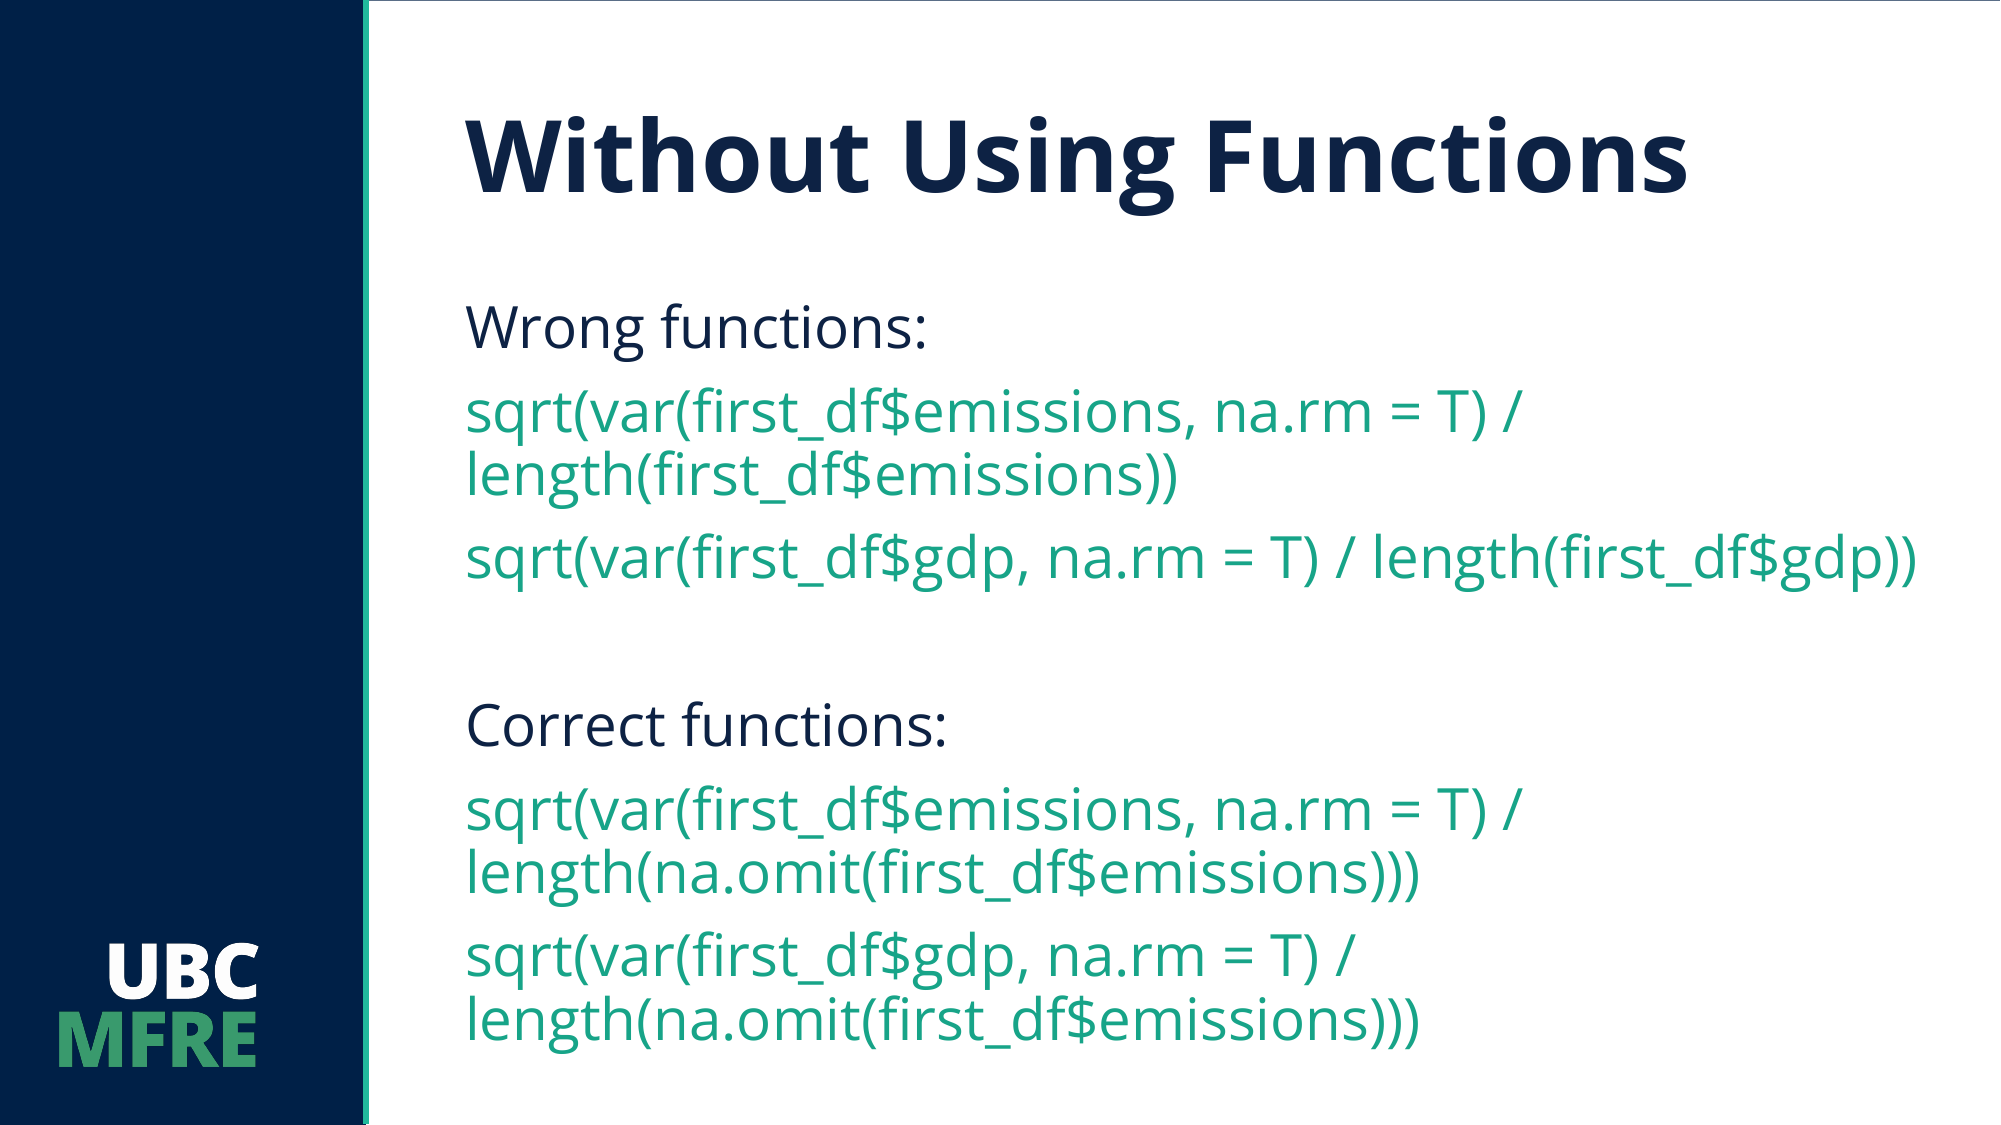

# Without Using Functions
Wrong functions:
sqrt(var(first_df$emissions, na.rm = T) / length(first_df$emissions))
sqrt(var(first_df$gdp, na.rm = T) / length(first_df$gdp))

Correct functions:
sqrt(var(first_df$emissions, na.rm = T) / length(na.omit(first_df$emissions)))
sqrt(var(first_df$gdp, na.rm = T) / length(na.omit(first_df$emissions)))